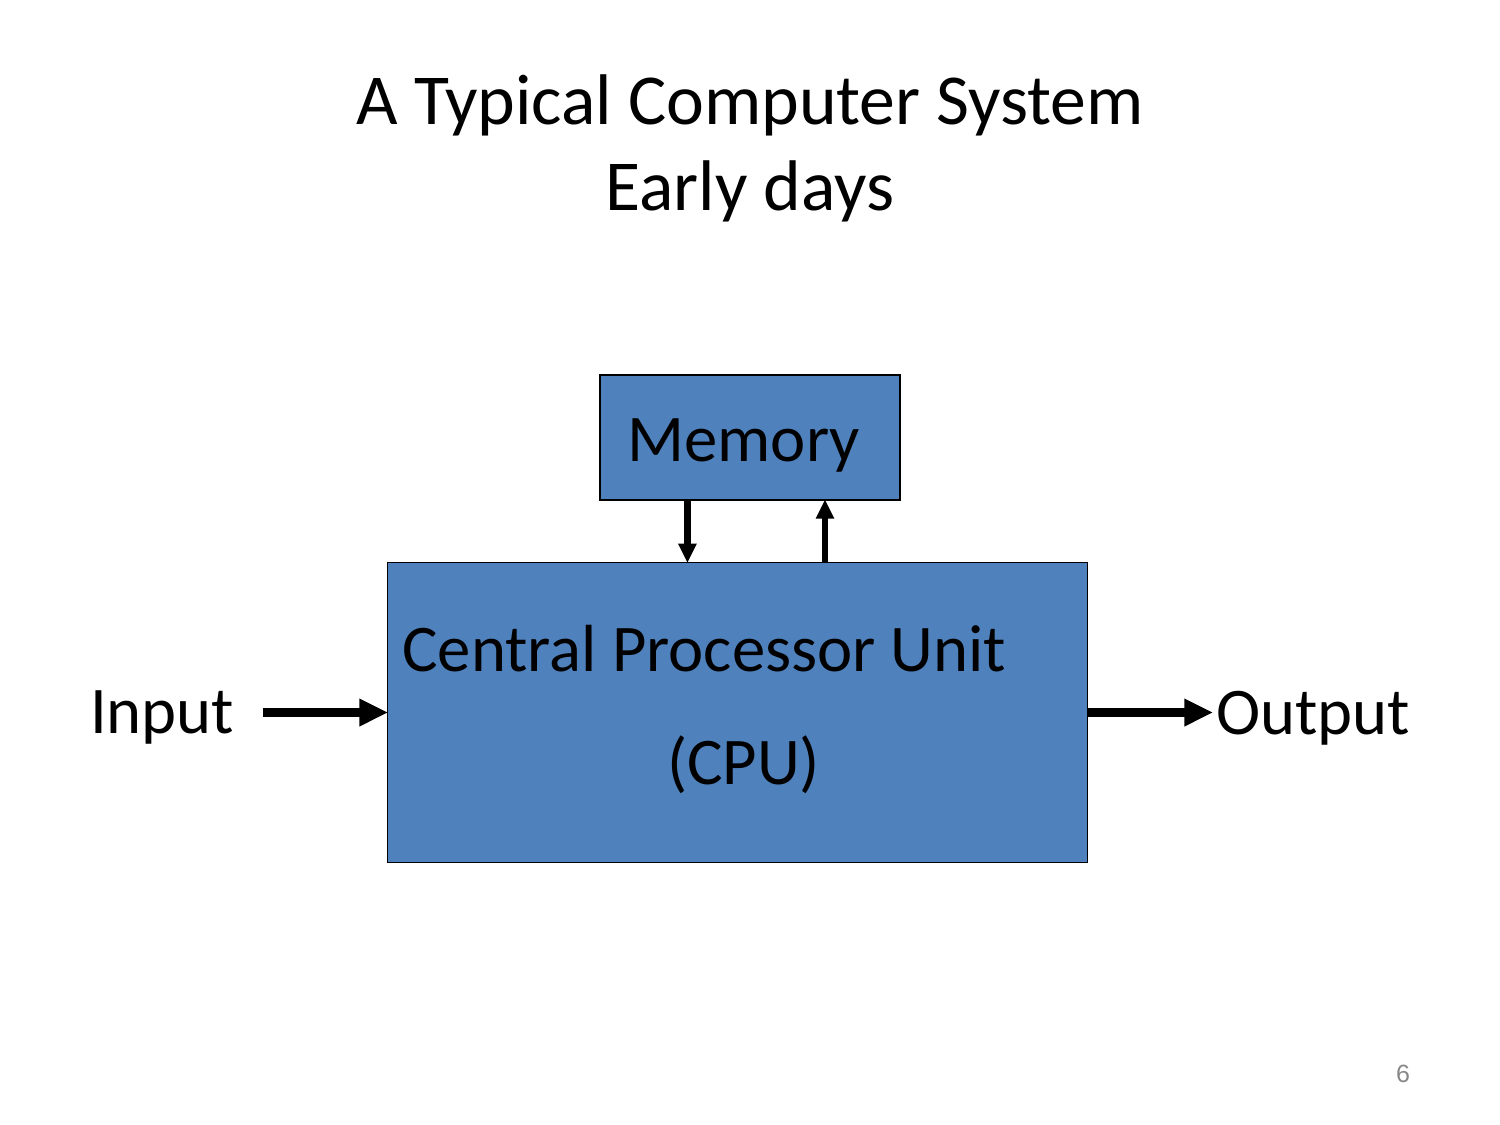

# A Typical Computer System Early days

Memory
Central Processor Unit
(CPU)
Input
Output

6